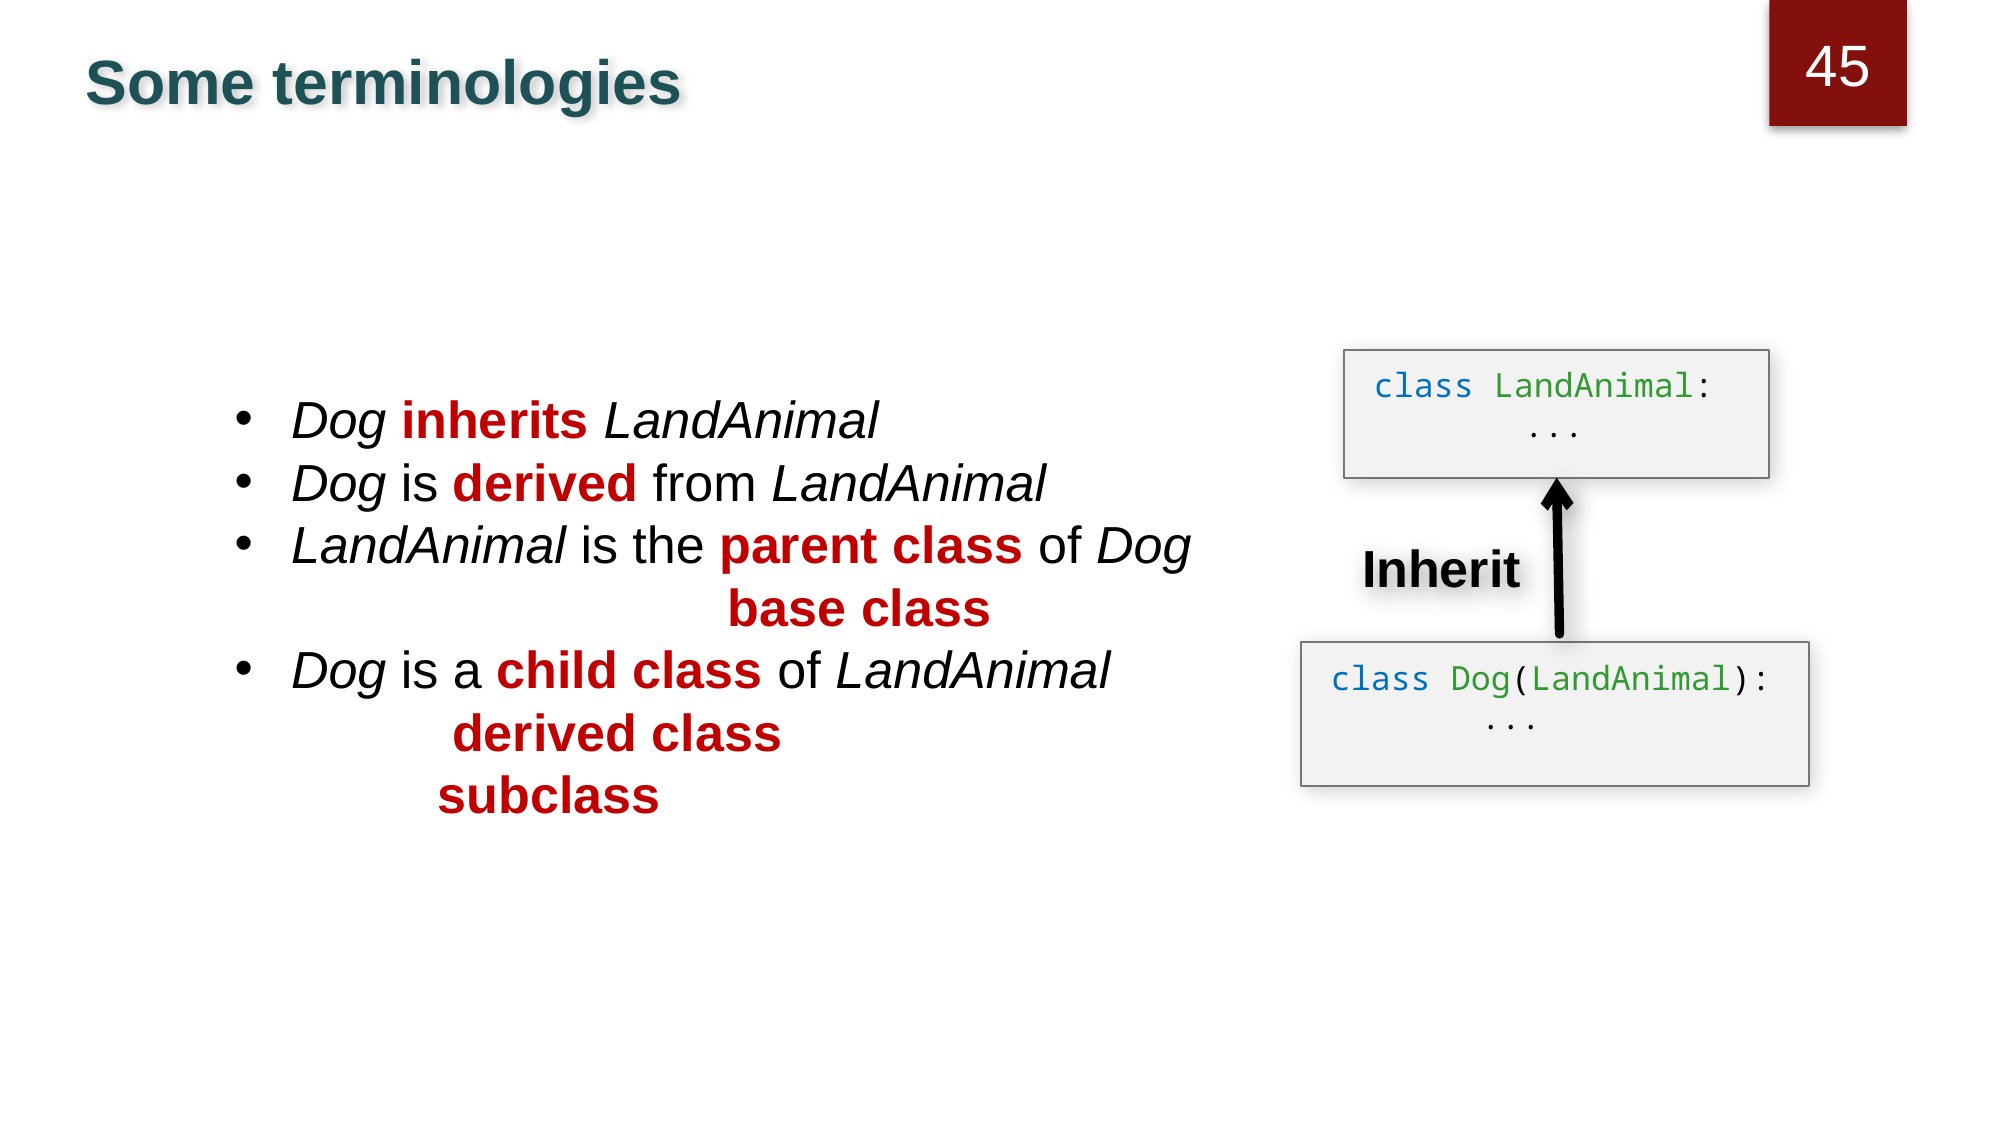

45
# Some terminologies
class LandAnimal:
	...
Dog inherits LandAnimal
Dog is derived from LandAnimal
LandAnimal is the parent class of Dog
                                  base class
Dog is a child class of LandAnimal
               derived class
              subclass

Inherit
class Dog(LandAnimal):
	...